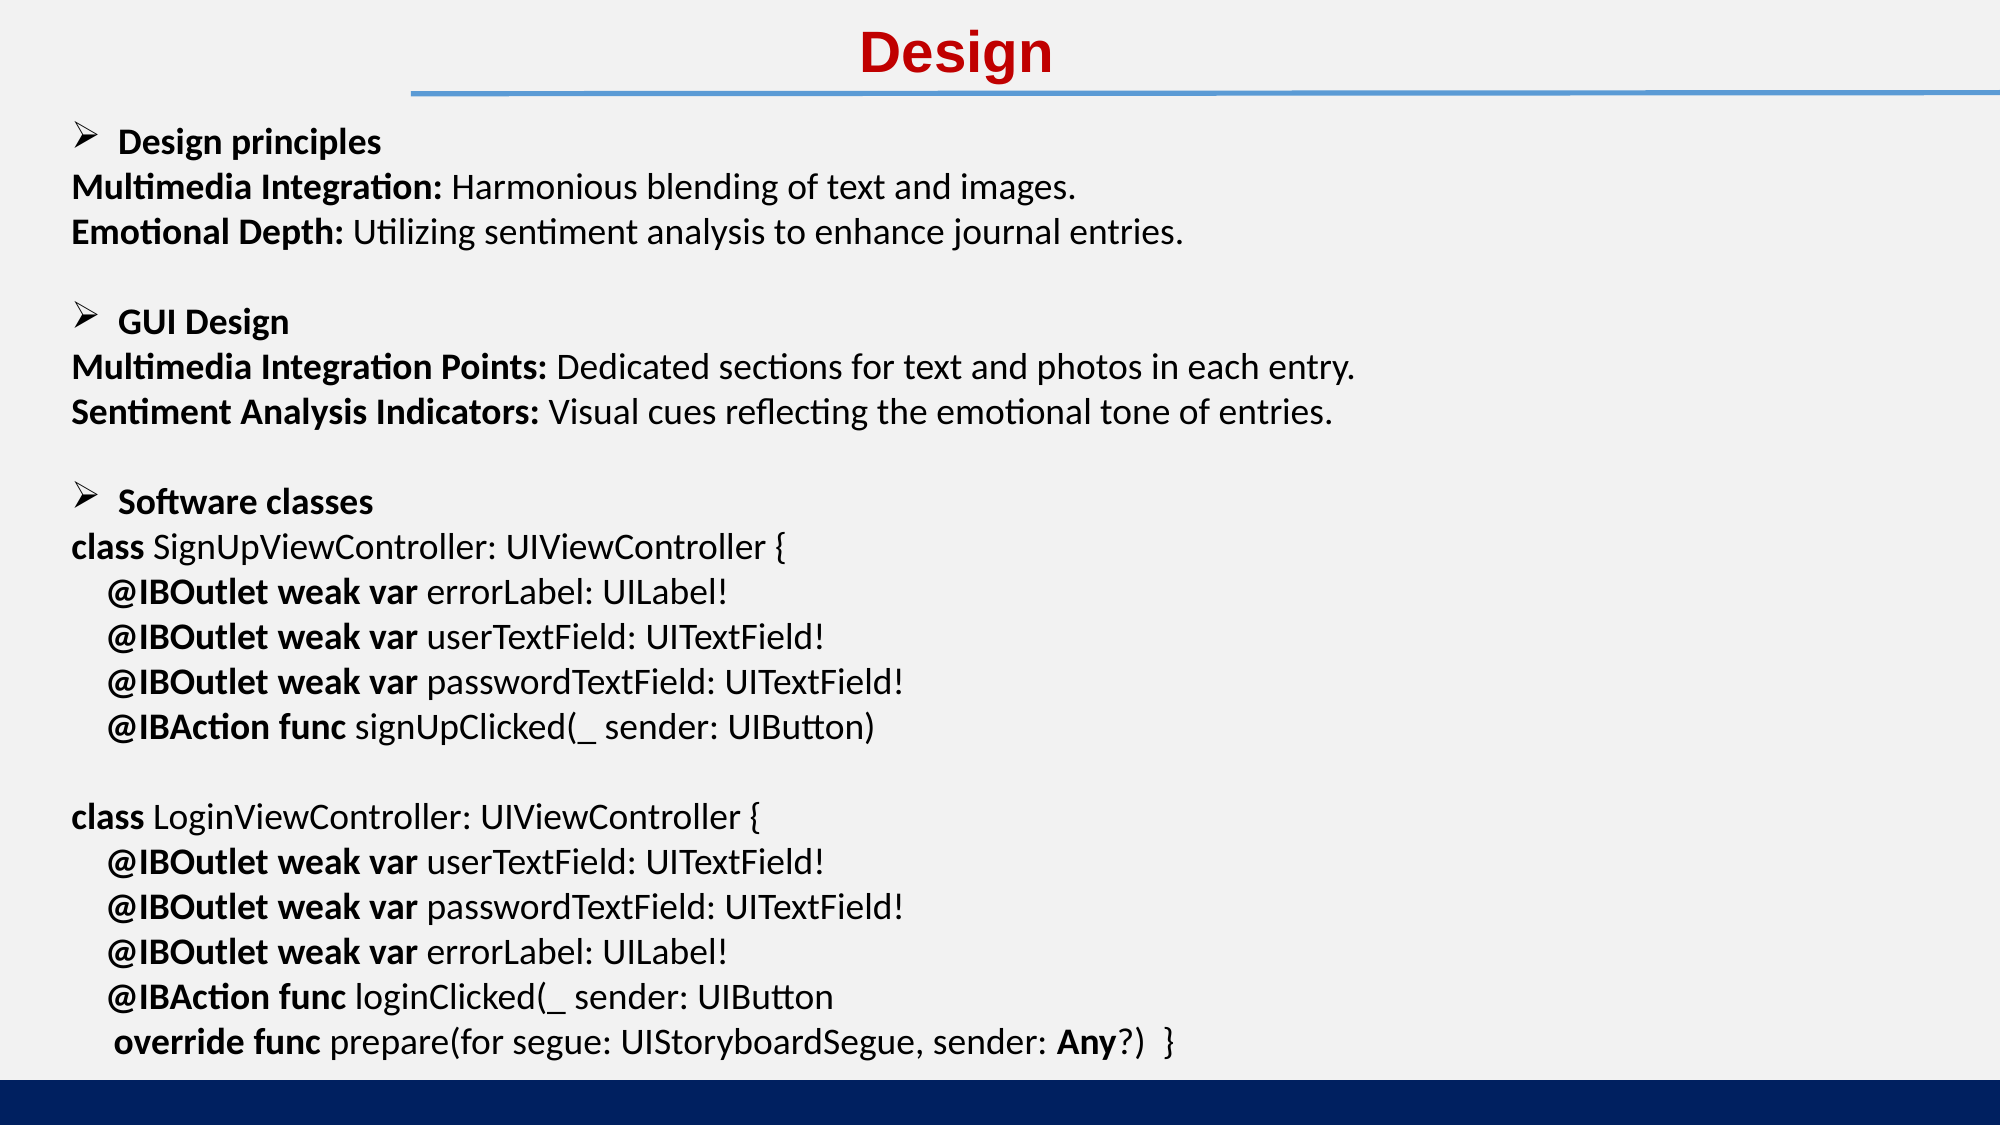

Design
Design principles
Multimedia Integration: Harmonious blending of text and images.
Emotional Depth: Utilizing sentiment analysis to enhance journal entries.

GUI Design
Multimedia Integration Points: Dedicated sections for text and photos in each entry.
Sentiment Analysis Indicators: Visual cues reflecting the emotional tone of entries.

Software classes
class SignUpViewController: UIViewController {
    @IBOutlet weak var errorLabel: UILabel!
    @IBOutlet weak var userTextField: UITextField!
    @IBOutlet weak var passwordTextField: UITextField!
    @IBAction func signUpClicked(_ sender: UIButton)

class LoginViewController: UIViewController {
    @IBOutlet weak var userTextField: UITextField!
    @IBOutlet weak var passwordTextField: UITextField!
    @IBOutlet weak var errorLabel: UILabel!
    @IBAction func loginClicked(_ sender: UIButton
     override func prepare(for segue: UIStoryboardSegue, sender: Any?)  }